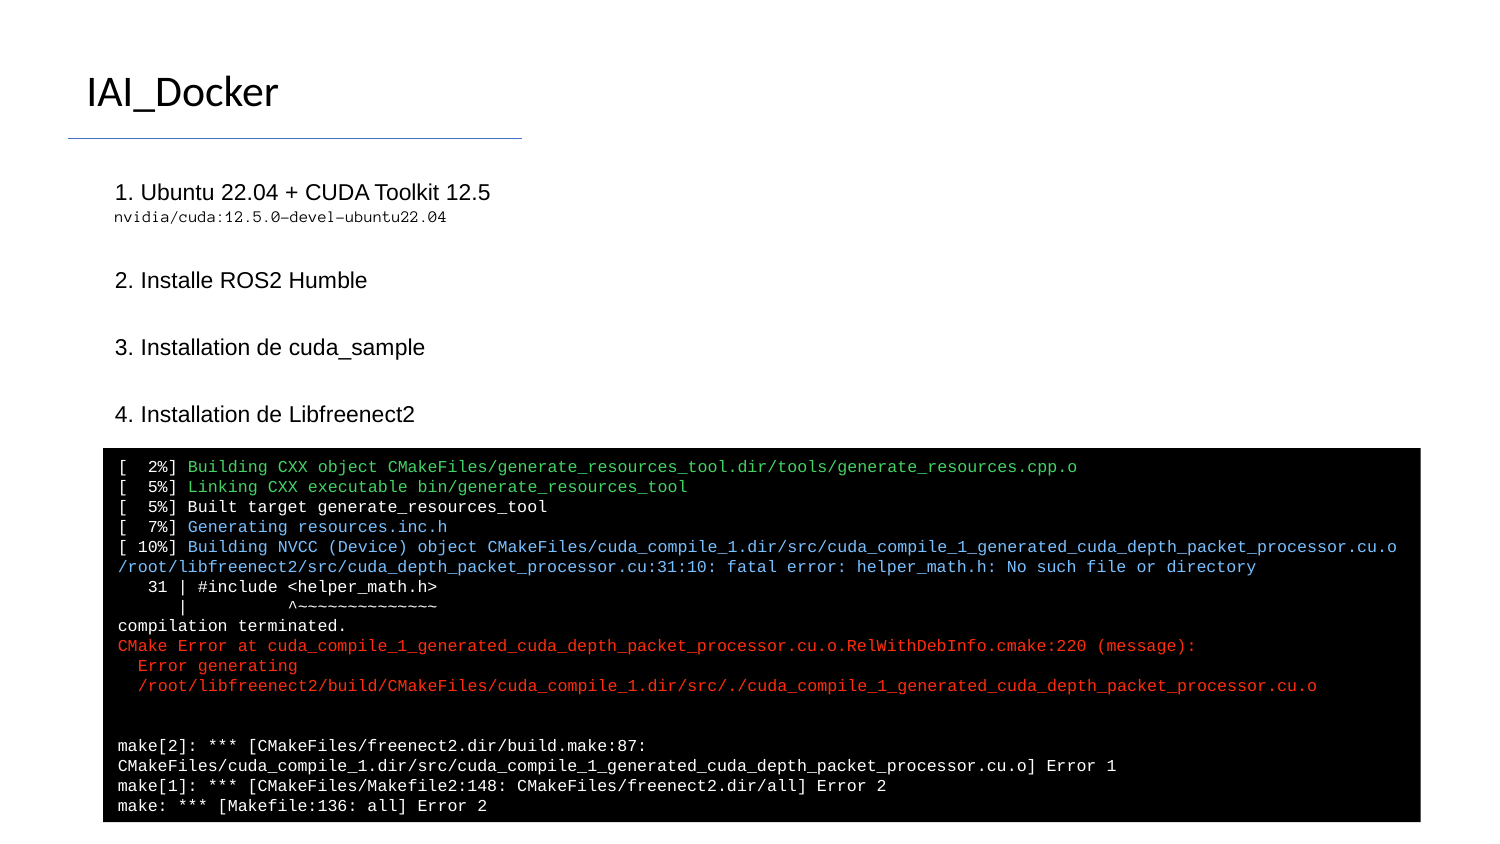

IAI_Docker

1. Ubuntu 22.04 + CUDA Toolkit 12.5
nvidia/cuda:12.5.0-devel-ubuntu22.04

2. Installe ROS2 Humble

3. Installation de cuda_sample

4. Installation de Libfreenect2
[  2%] Building CXX object CMakeFiles/generate_resources_tool.dir/tools/generate_resources.cpp.o
[  5%] Linking CXX executable bin/generate_resources_tool
[  5%] Built target generate_resources_tool
[  7%] Generating resources.inc.h
[ 10%] Building NVCC (Device) object CMakeFiles/cuda_compile_1.dir/src/cuda_compile_1_generated_cuda_depth_packet_processor.cu.o
/root/libfreenect2/src/cuda_depth_packet_processor.cu:31:10: fatal error: helper_math.h: No such file or directory
   31 | #include <helper_math.h>
      |          ^~~~~~~~~~~~~~~
compilation terminated.
CMake Error at cuda_compile_1_generated_cuda_depth_packet_processor.cu.o.RelWithDebInfo.cmake:220 (message):
  Error generating
  /root/libfreenect2/build/CMakeFiles/cuda_compile_1.dir/src/./cuda_compile_1_generated_cuda_depth_packet_processor.cu.o

make[2]: *** [CMakeFiles/freenect2.dir/build.make:87: CMakeFiles/cuda_compile_1.dir/src/cuda_compile_1_generated_cuda_depth_packet_processor.cu.o] Error 1
make[1]: *** [CMakeFiles/Makefile2:148: CMakeFiles/freenect2.dir/all] Error 2
make: *** [Makefile:136: all] Error 2
12